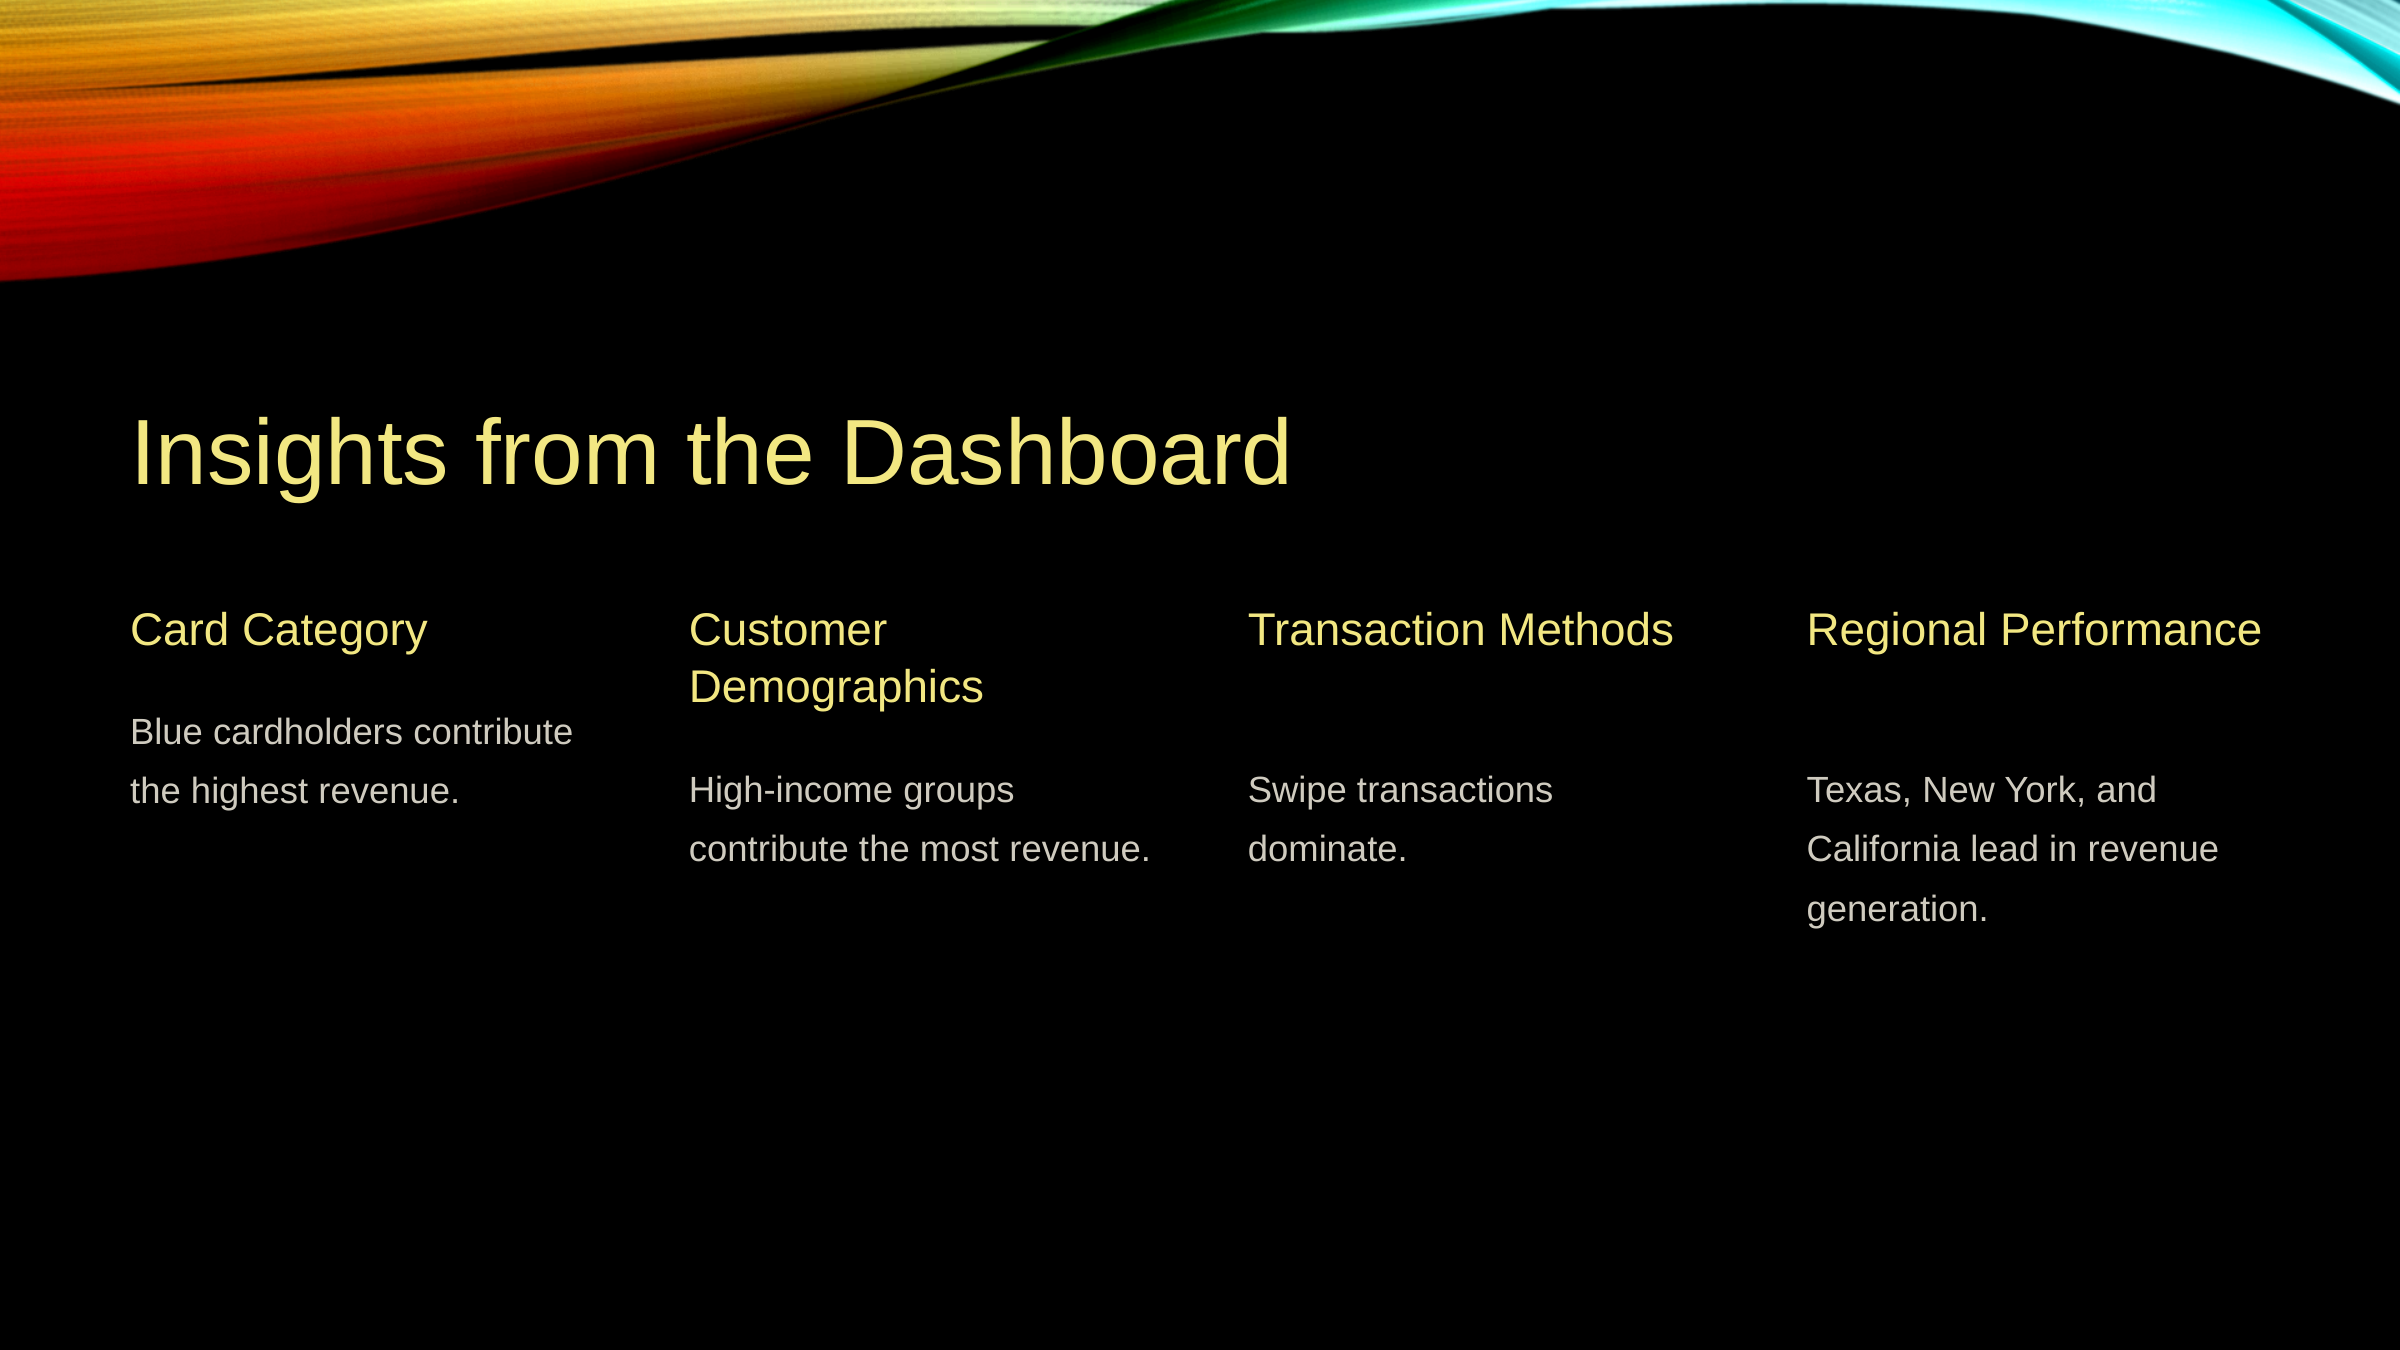

Insights from the Dashboard
Card Category
Customer Demographics
Transaction Methods
Regional Performance
Blue cardholders contribute the highest revenue.
High-income groups contribute the most revenue.
Swipe transactions dominate.
Texas, New York, and California lead in revenue generation.